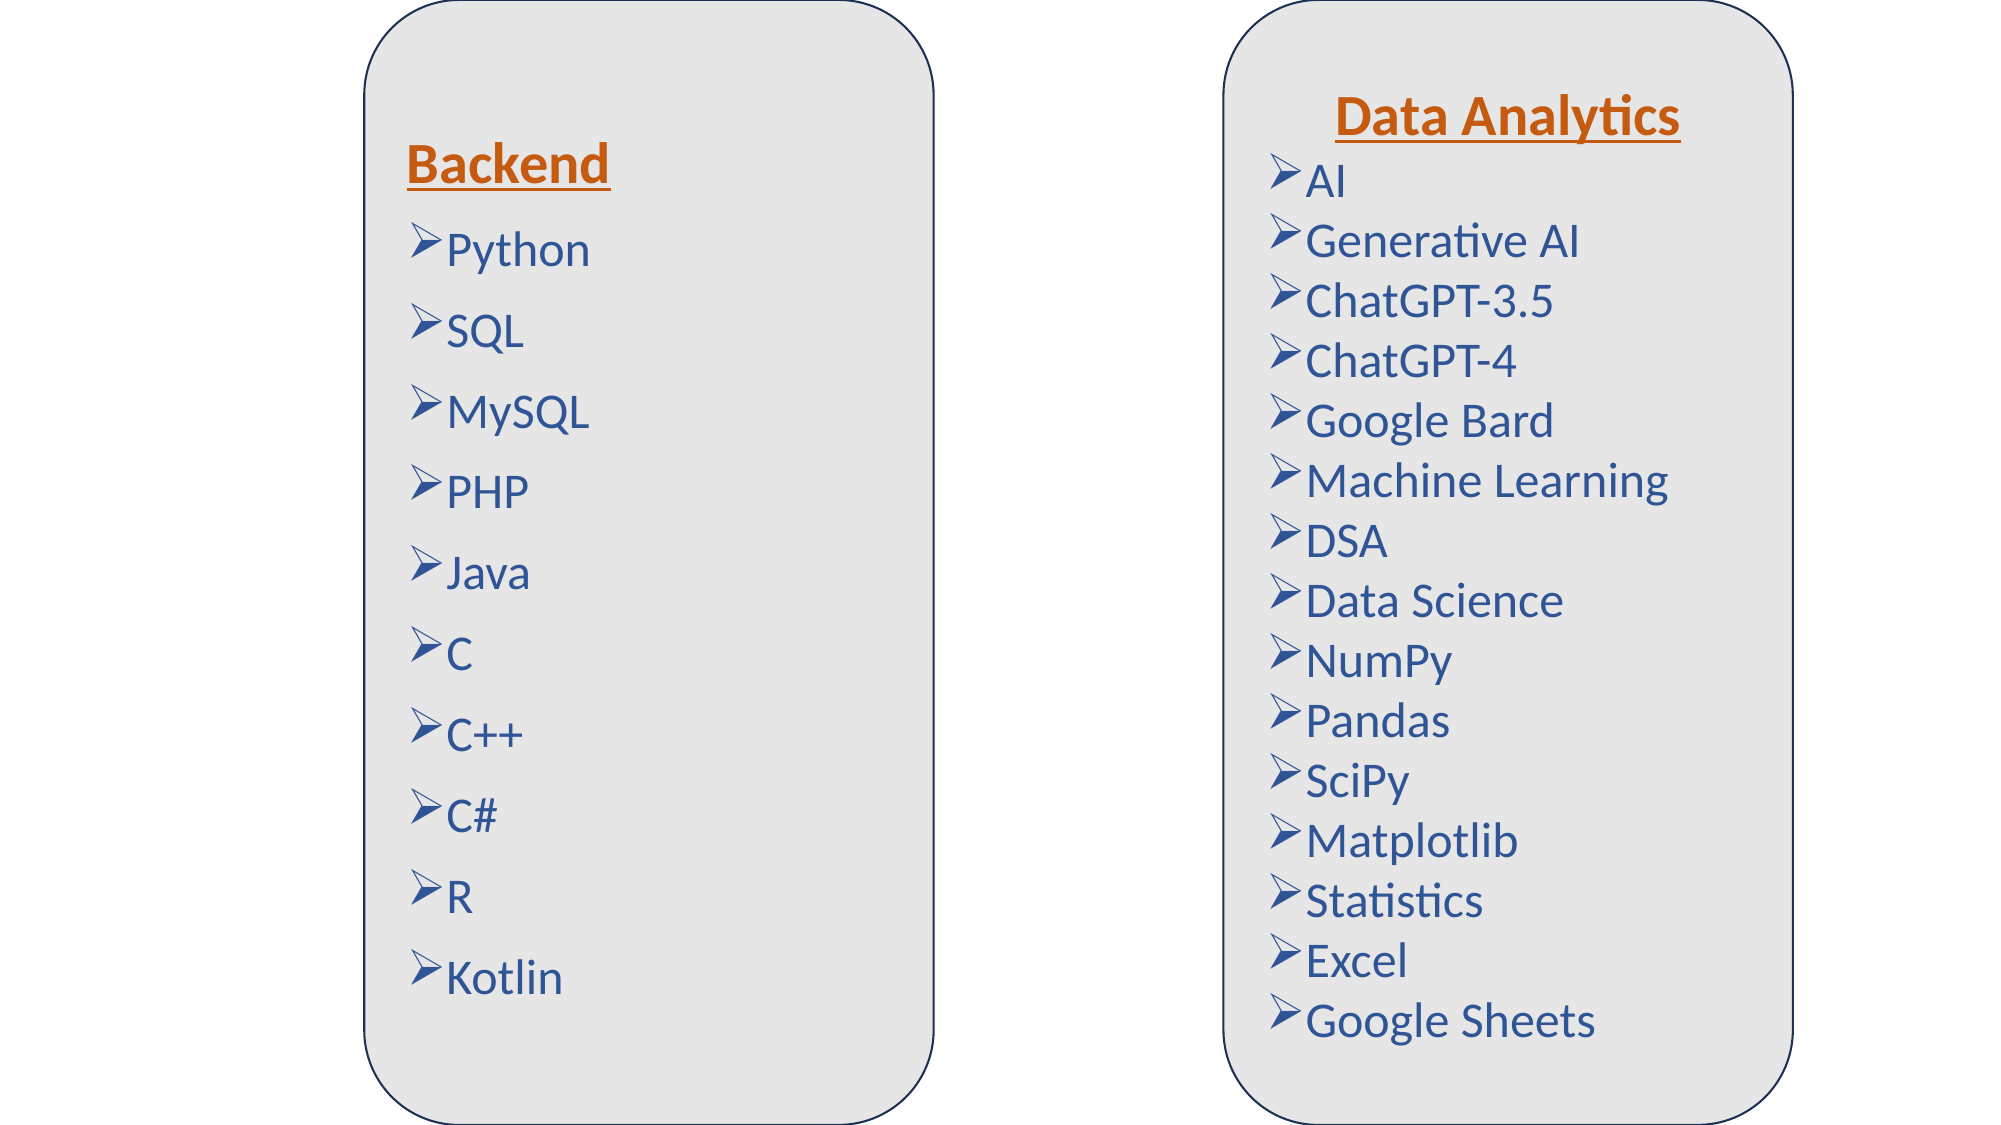

Backend
Python
SQL
MySQL
PHP
Java
C
C++
C#
R
Kotlin
Data Analytics
AI
Generative AI
ChatGPT-3.5
ChatGPT-4
Google Bard
Machine Learning
DSA
Data Science
NumPy
Pandas
SciPy
Matplotlib
Statistics
Excel
Google Sheets